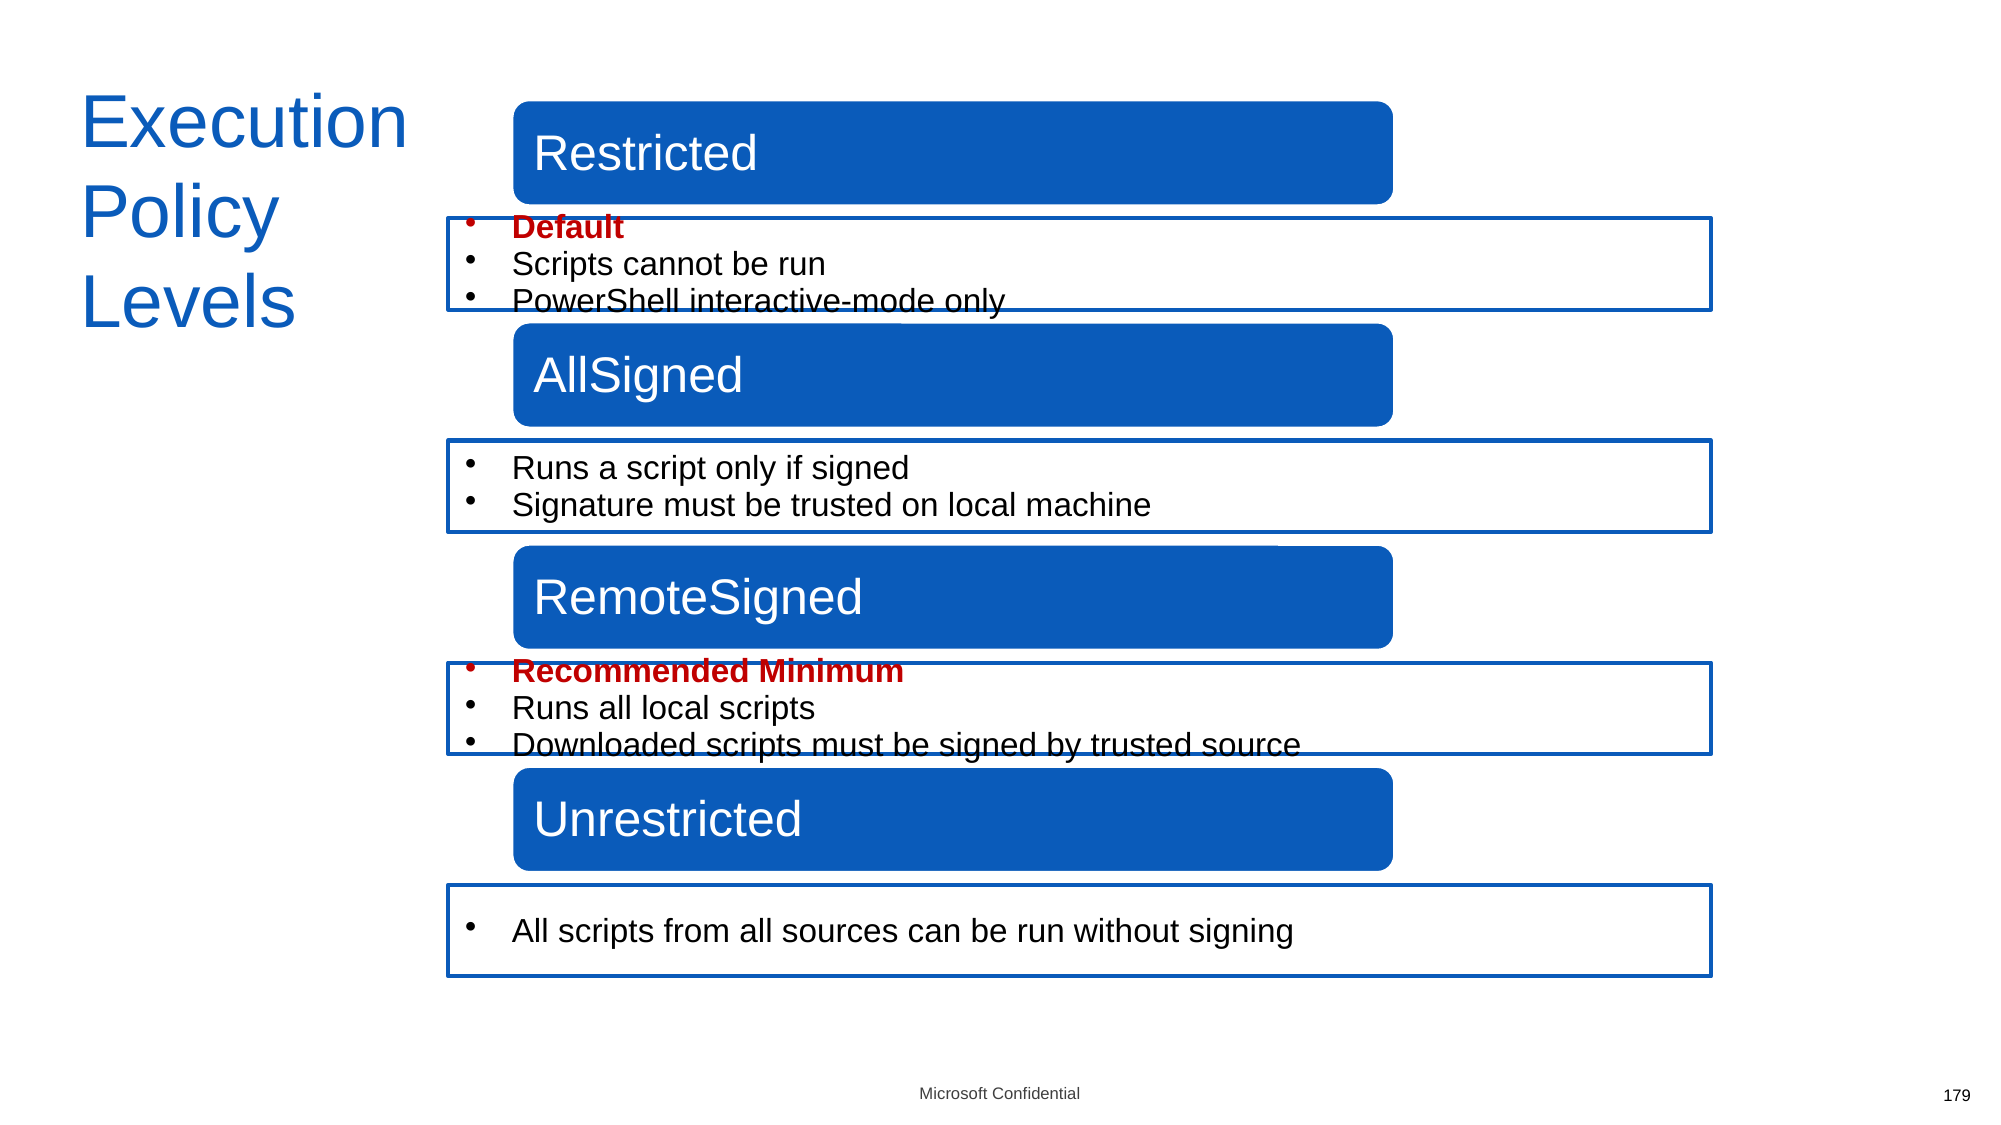

# Execution Policy Levels
Restricted
AllSigned
RemoteSigned
Unrestricted
Default
Scripts cannot be run
PowerShell interactive-mode only
Runs a script only if signed
Signature must be trusted on local machine
Recommended Minimum
Runs all local scripts
Downloaded scripts must be signed by trusted source
All scripts from all sources can be run without signing
179